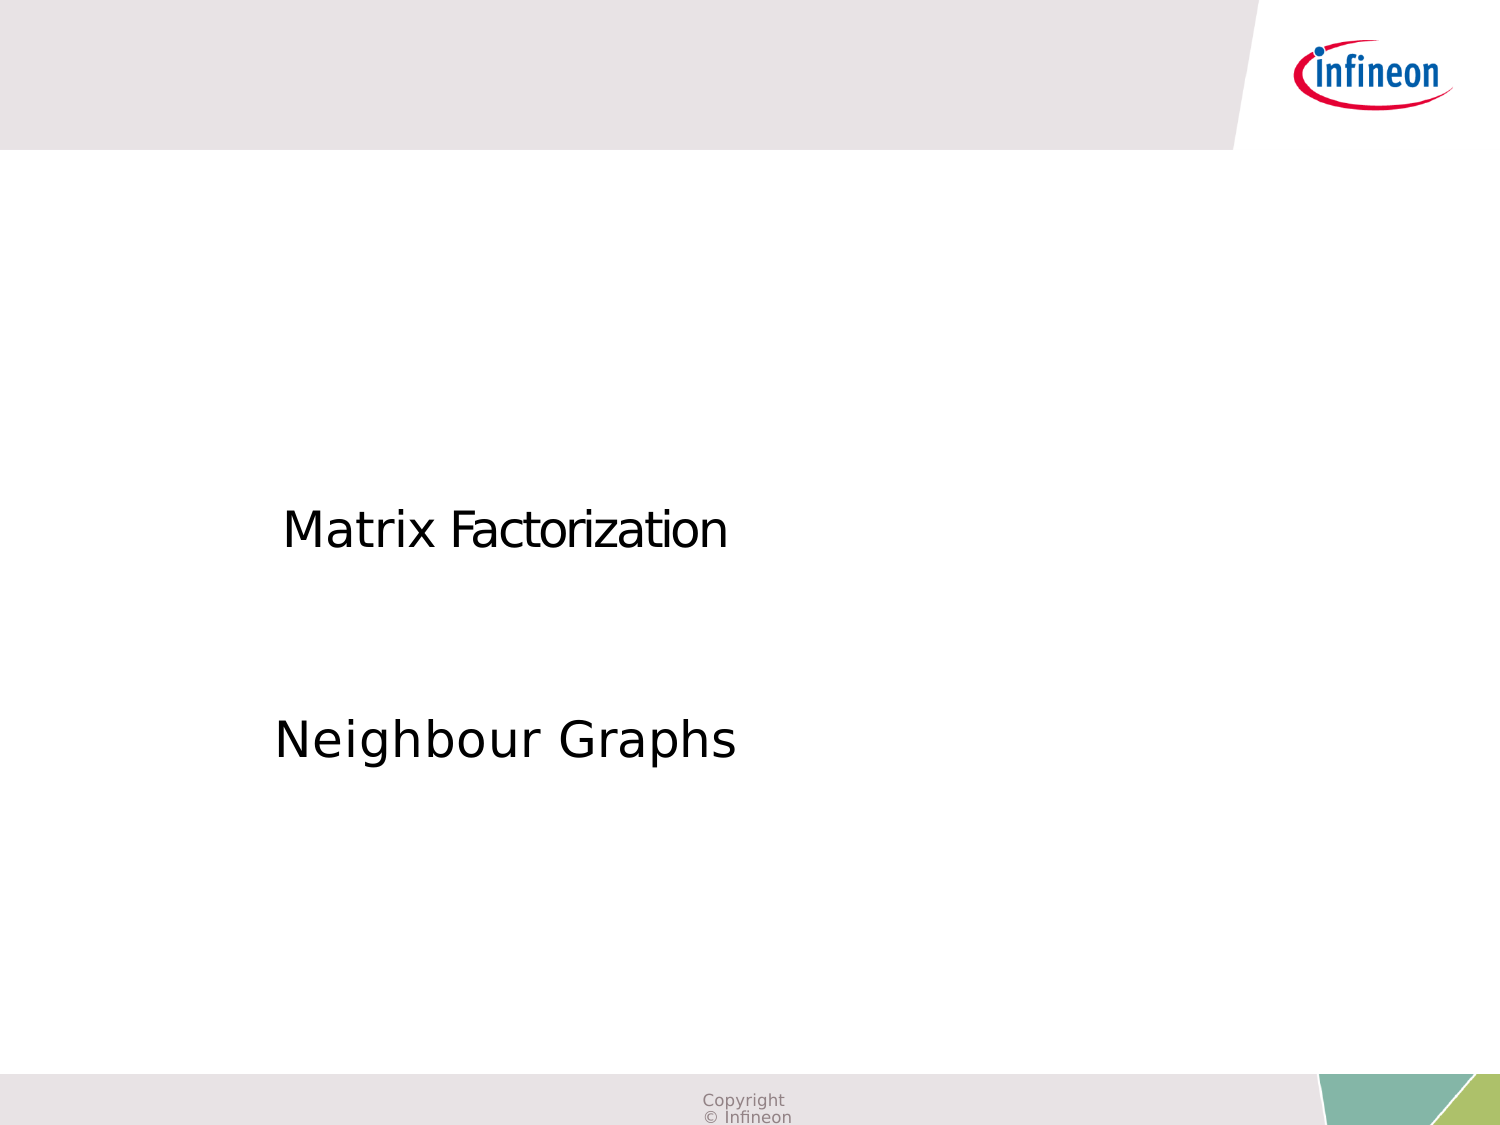

Matrix Factorization

Neighbour Graphs
Copyright © Infineon Technologies AG 2019. All rights reserved.